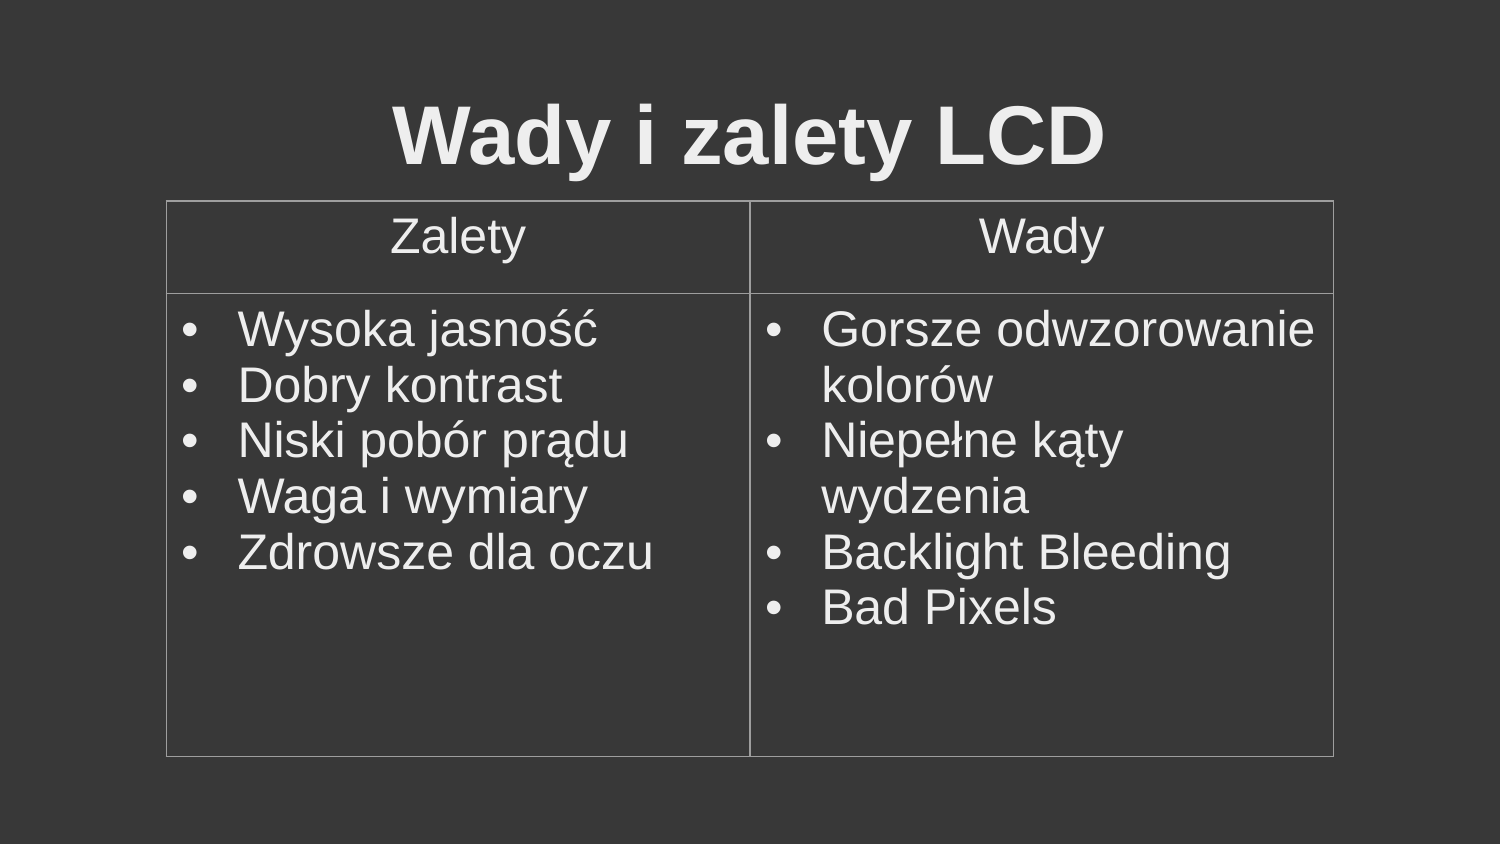

Wady i zalety LCD
| Zalety | Wady |
| --- | --- |
| Wysoka jasność Dobry kontrast Niski pobór prądu Waga i wymiary Zdrowsze dla oczu | Gorsze odwzorowanie kolorów Niepełne kąty wydzenia Backlight Bleeding Bad Pixels |